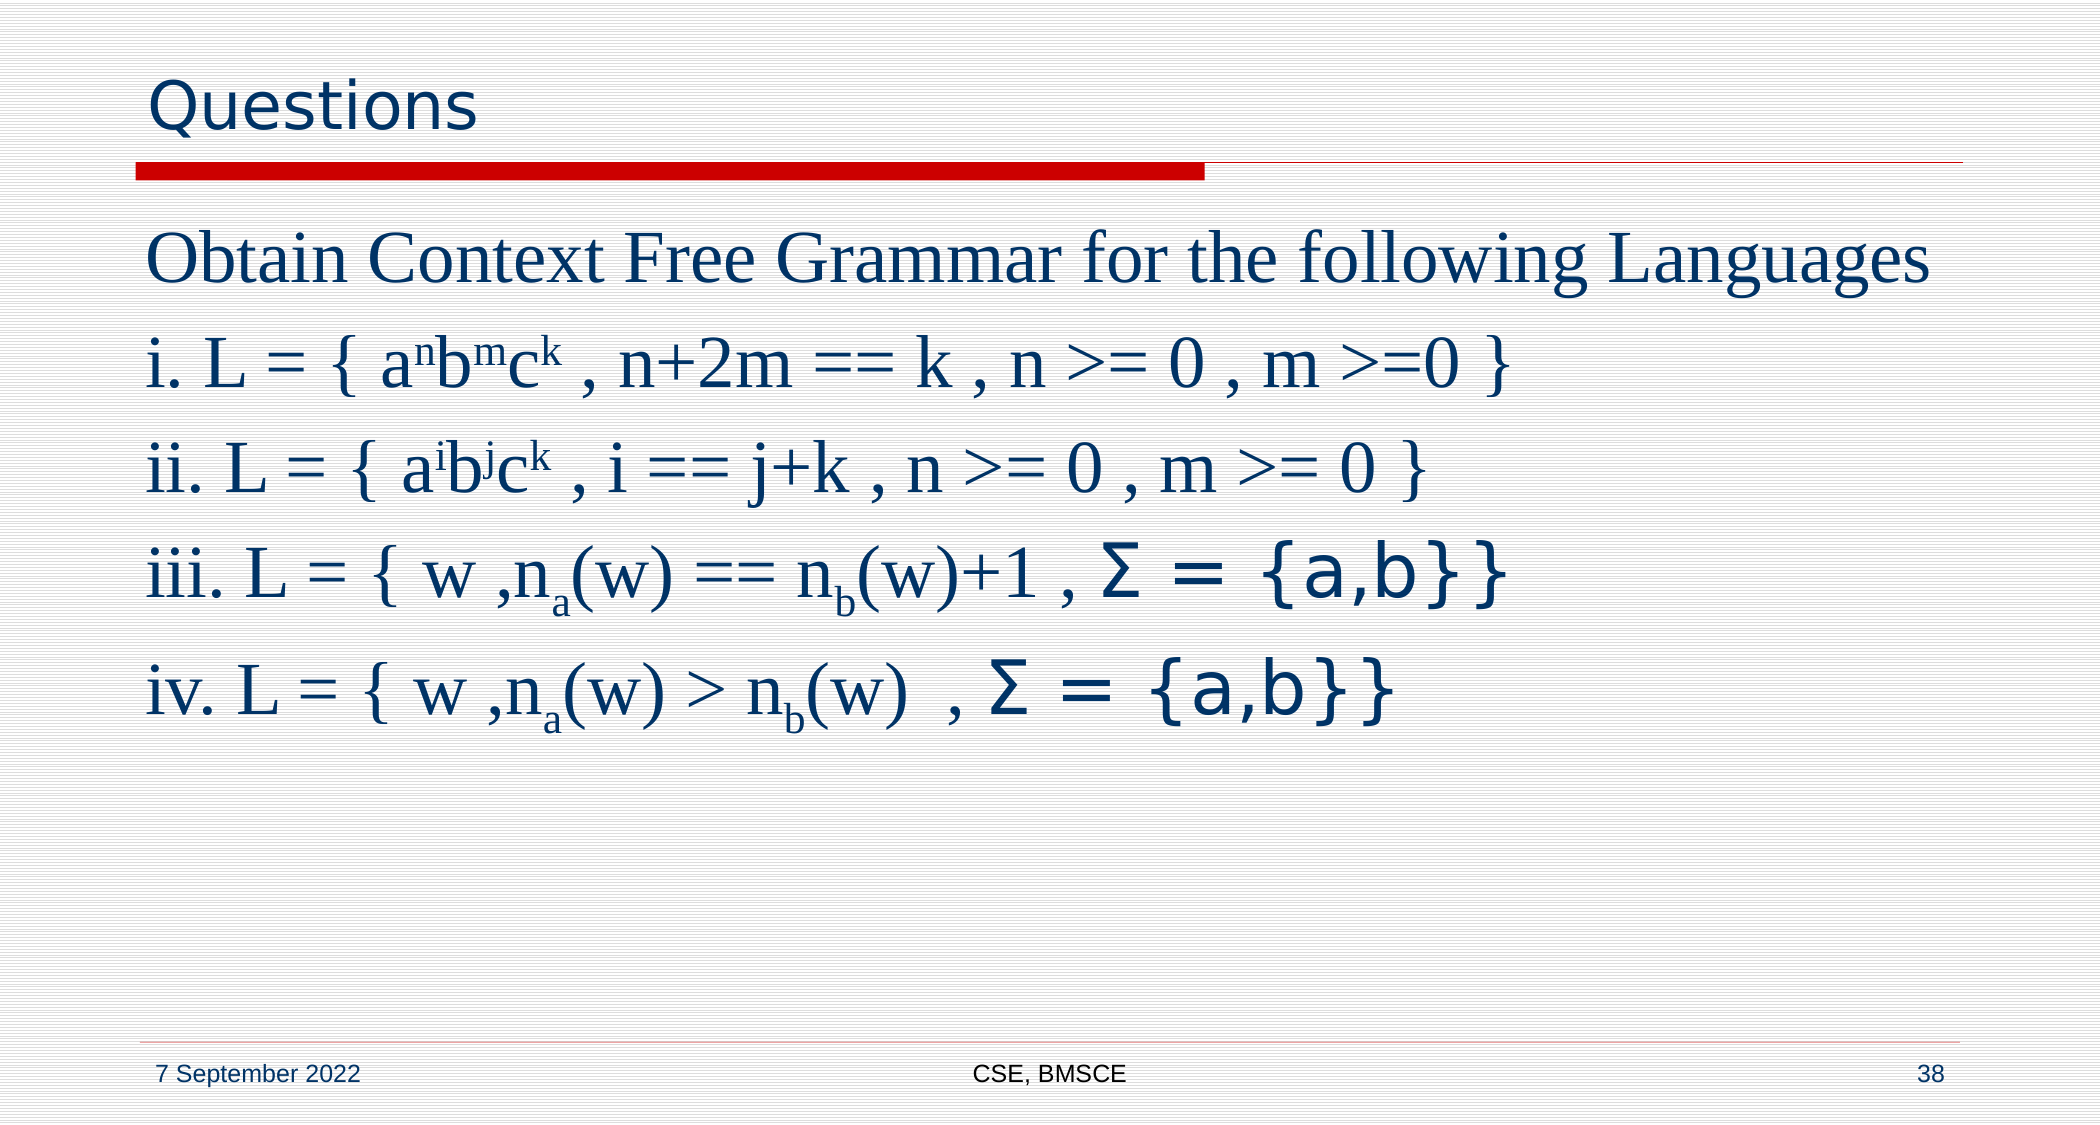

# Questions
Obtain Context Free Grammar for the following Languages
i. L = { anbmck , n+2m == k , n >= 0 , m >=0 }
ii. L = { aibjck , i == j+k , n >= 0 , m >= 0 }
iii. L = { w ,na(w) == nb(w)+1 , Σ = {a,b}}
iv. L = { w ,na(w) > nb(w)  , Σ = {a,b}}

CSE, BMSCE
38
7 September 2022